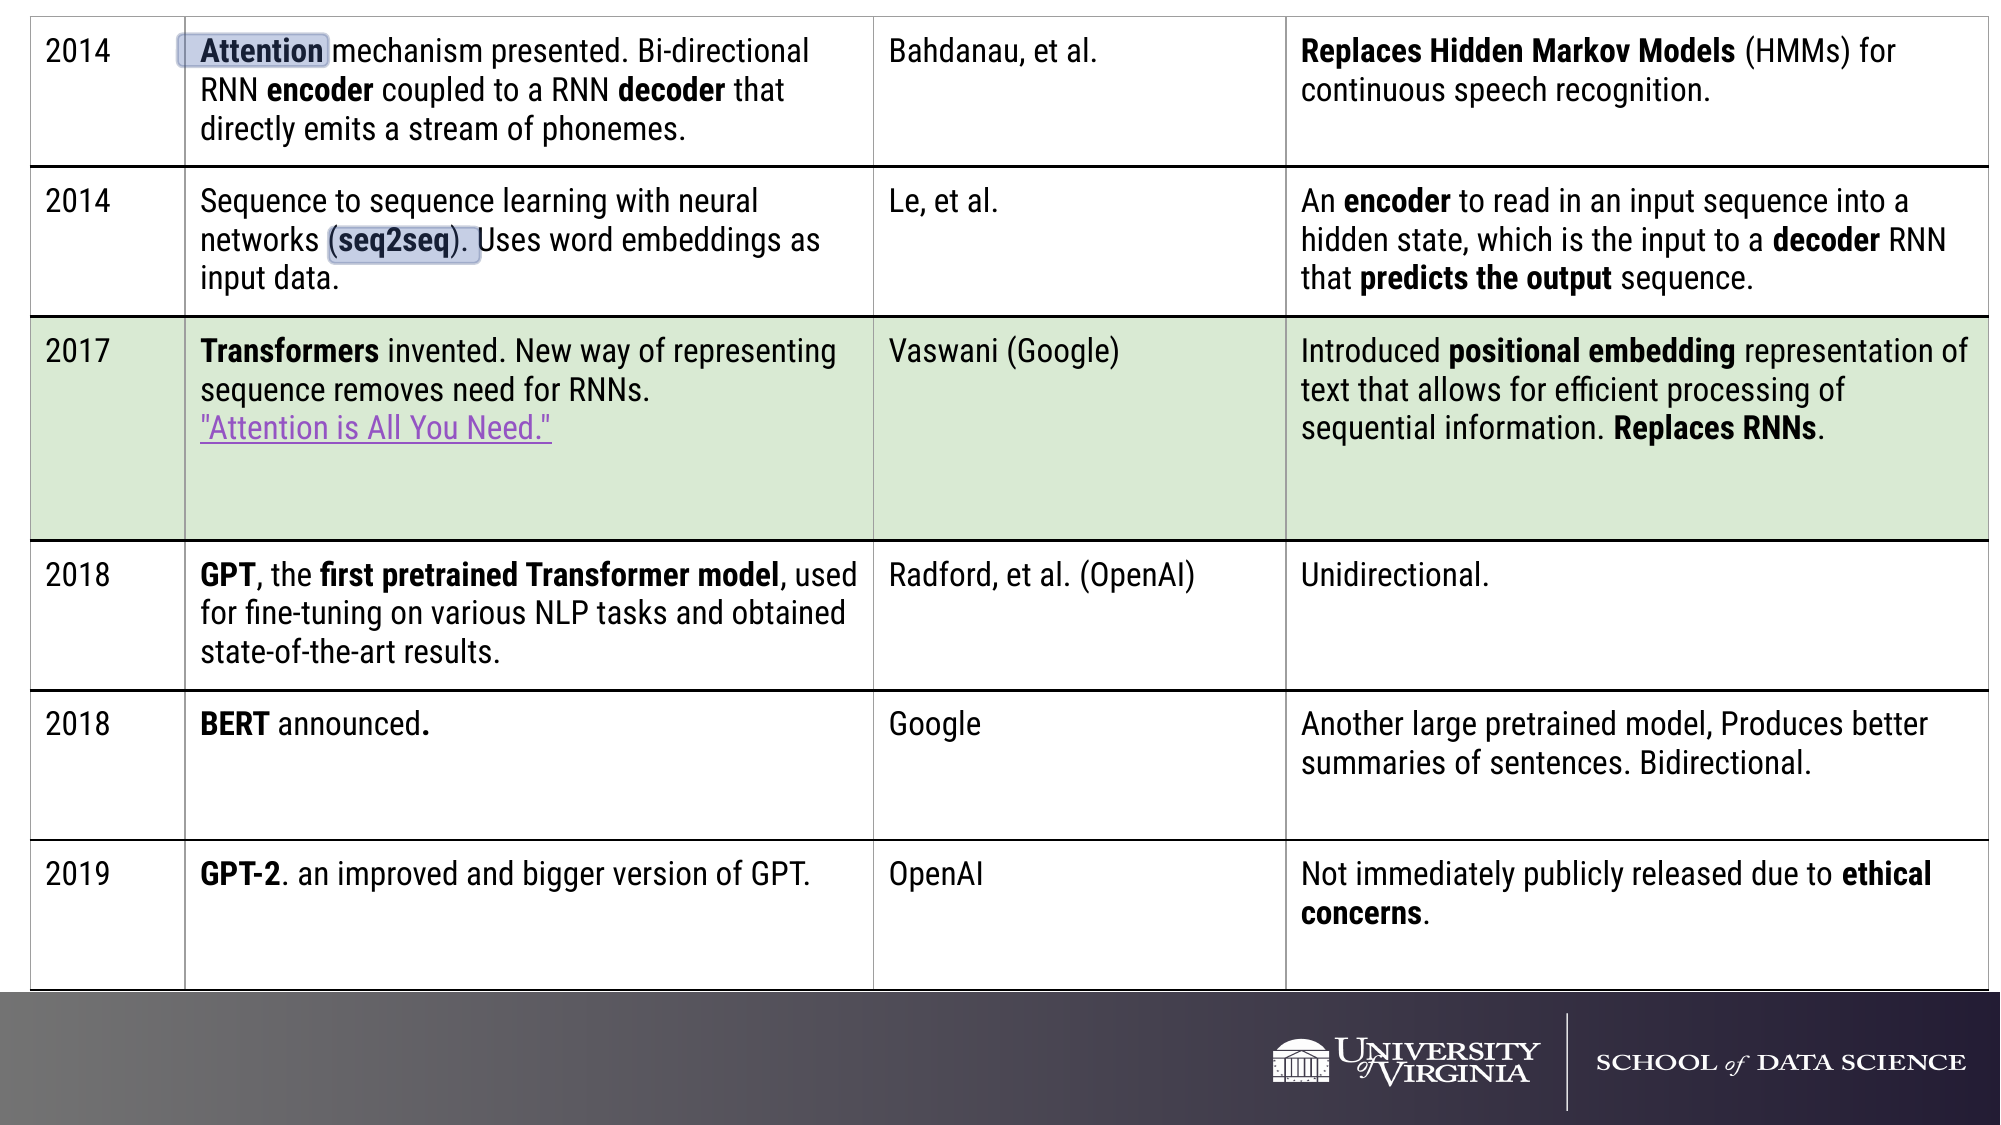

| 2014 | Attention mechanism presented. Bi-directional RNN encoder coupled to a RNN decoder that directly emits a stream of phonemes. | Bahdanau, et al. | Replaces Hidden Markov Models (HMMs) for continuous speech recognition. |
| --- | --- | --- | --- |
| 2014 | Sequence to sequence learning with neural networks (seq2seq). Uses word embeddings as input data. | Le, et al. | An encoder to read in an input sequence into a hidden state, which is the input to a decoder RNN that predicts the output sequence. |
| 2017 | Transformers invented. New way of representing sequence removes need for RNNs. "Attention is All You Need." | Vaswani (Google) | Introduced positional embedding representation of text that allows for efficient processing of sequential information. Replaces RNNs. |
| 2018 | GPT, the first pretrained Transformer model, used for fine-tuning on various NLP tasks and obtained state-of-the-art results. | Radford, et al. (OpenAI) | Unidirectional. |
| 2018 | BERT announced. | Google | Another large pretrained model, Produces better summaries of sentences. Bidirectional. |
| 2019 | GPT-2. an improved and bigger version of GPT. | OpenAI | Not immediately publicly released due to ethical concerns. |